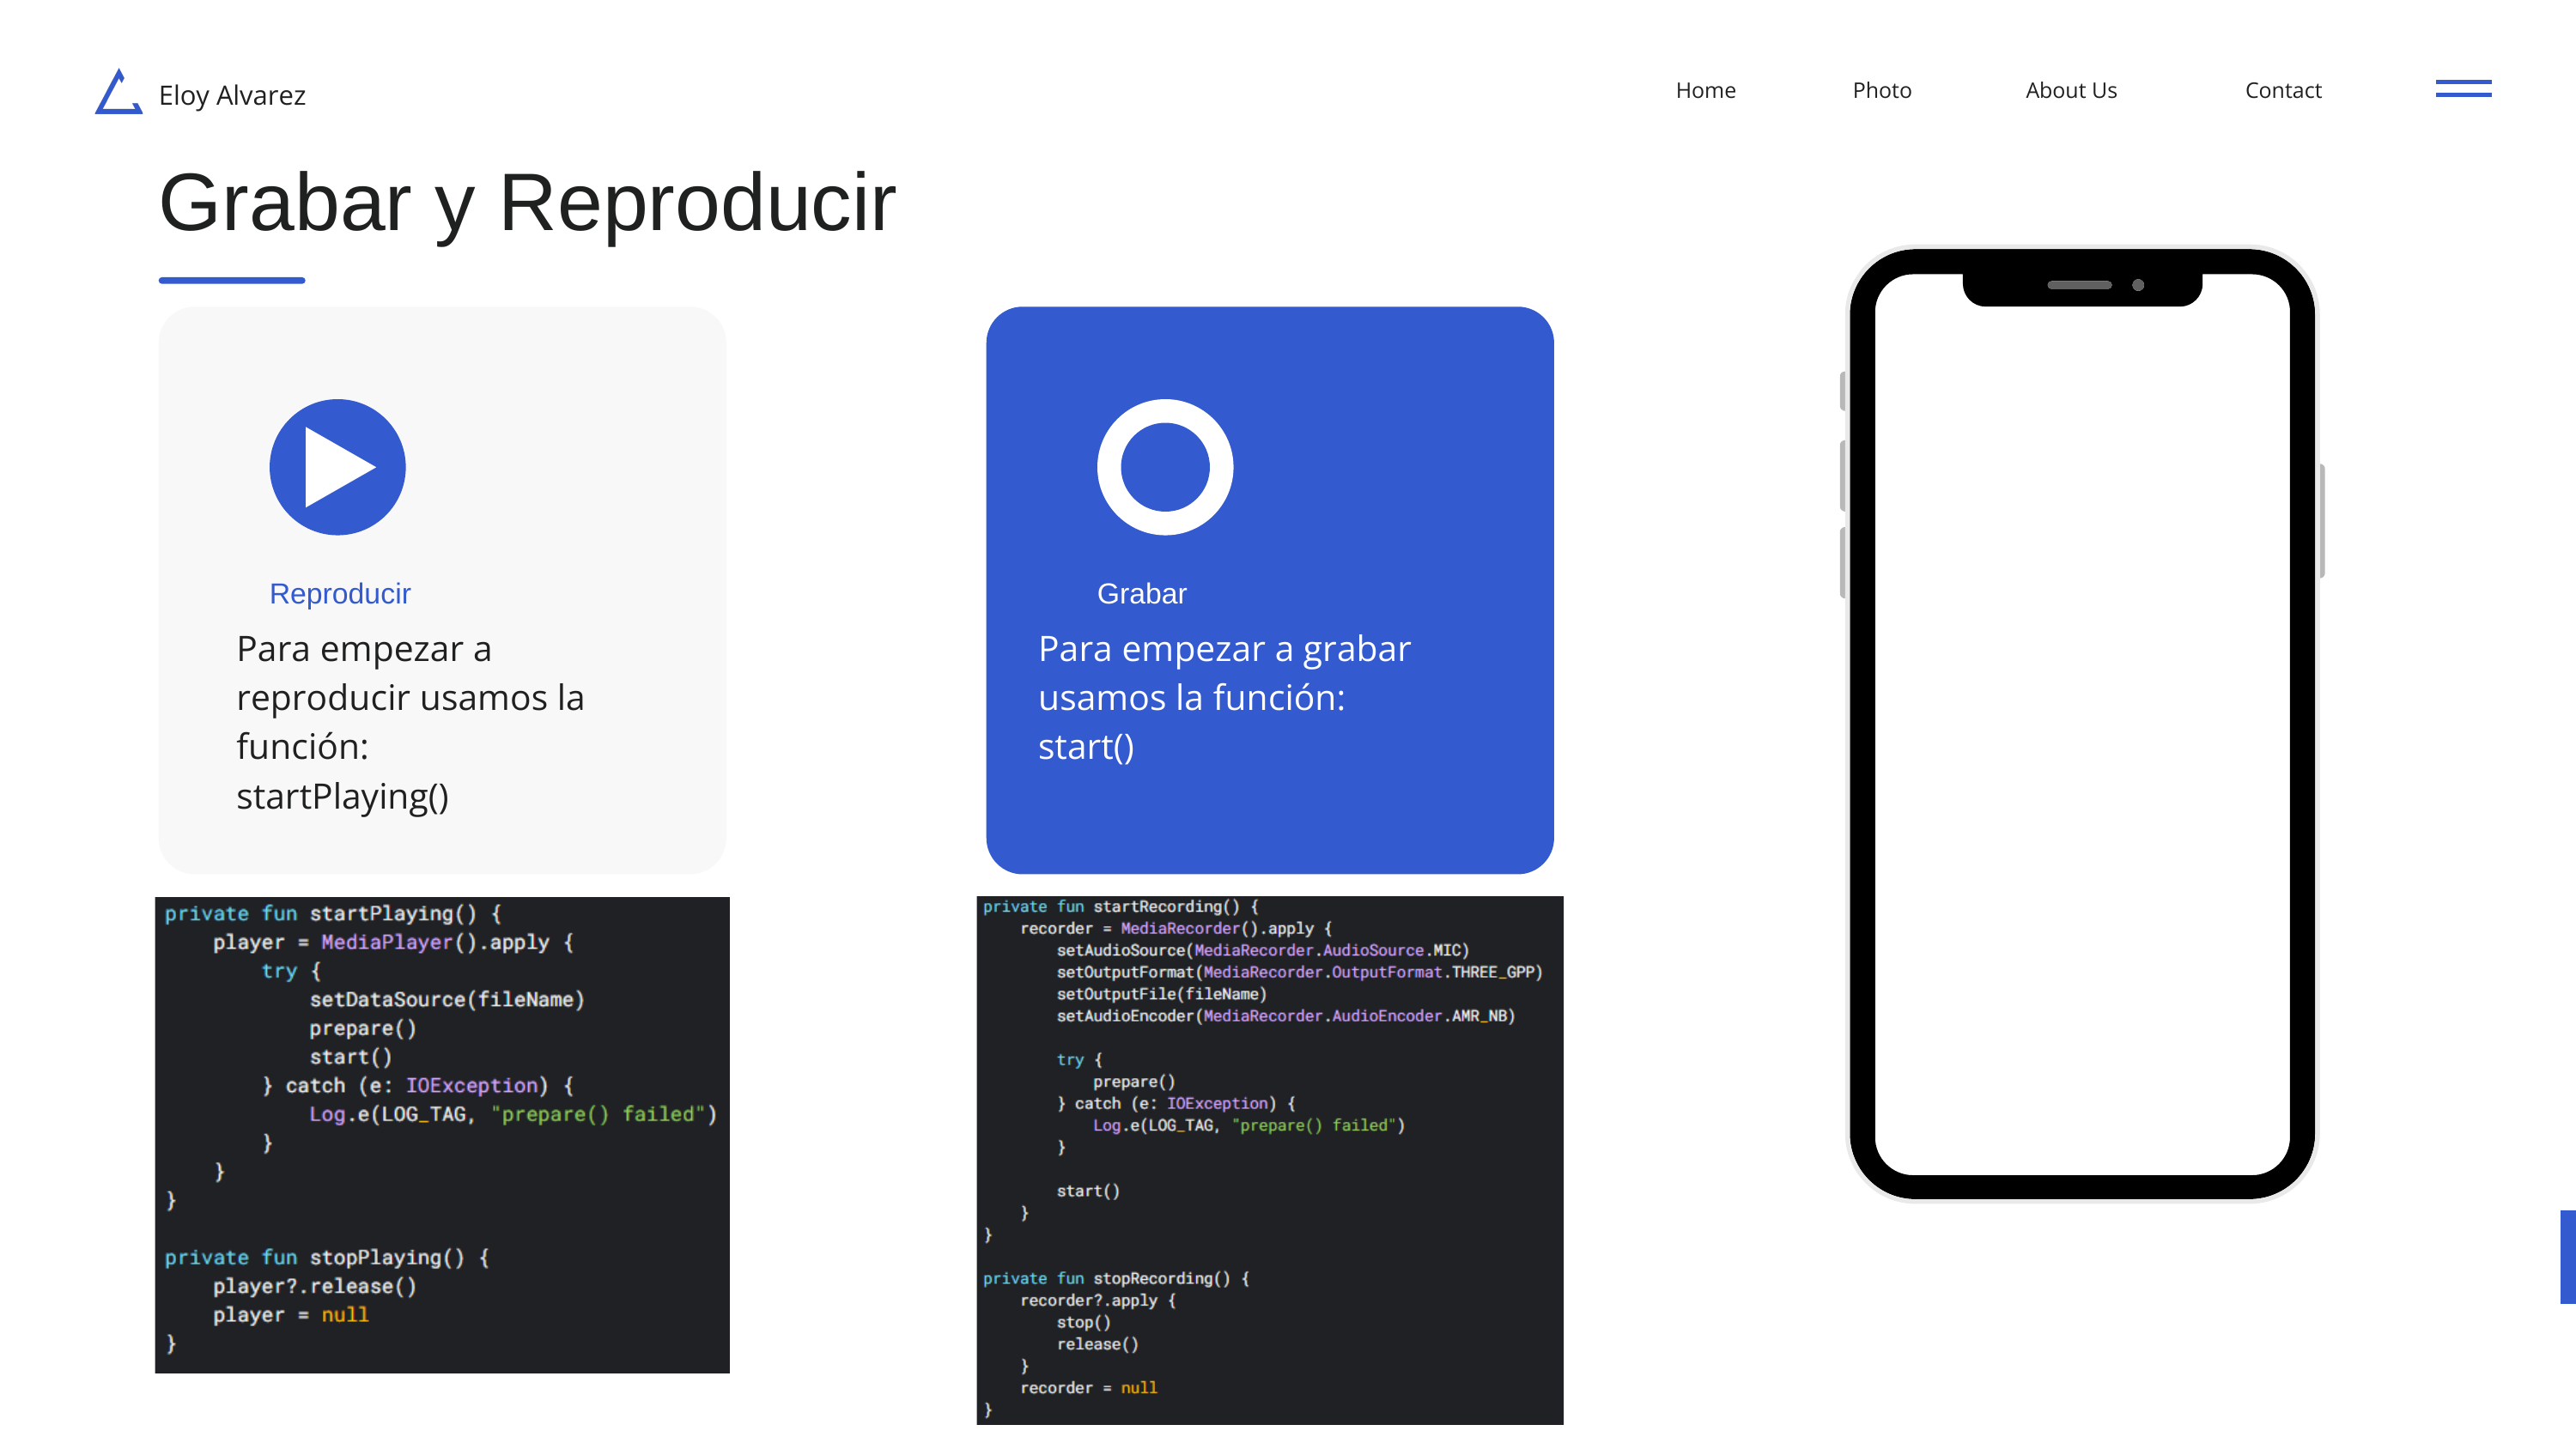

Home
Photo
About Us
Contact
Eloy Alvarez

Grabar y Reproducir

Reproducir
Grabar
Para empezar a reproducir usamos la función:
startPlaying()
Para empezar a grabar usamos la función:
start()